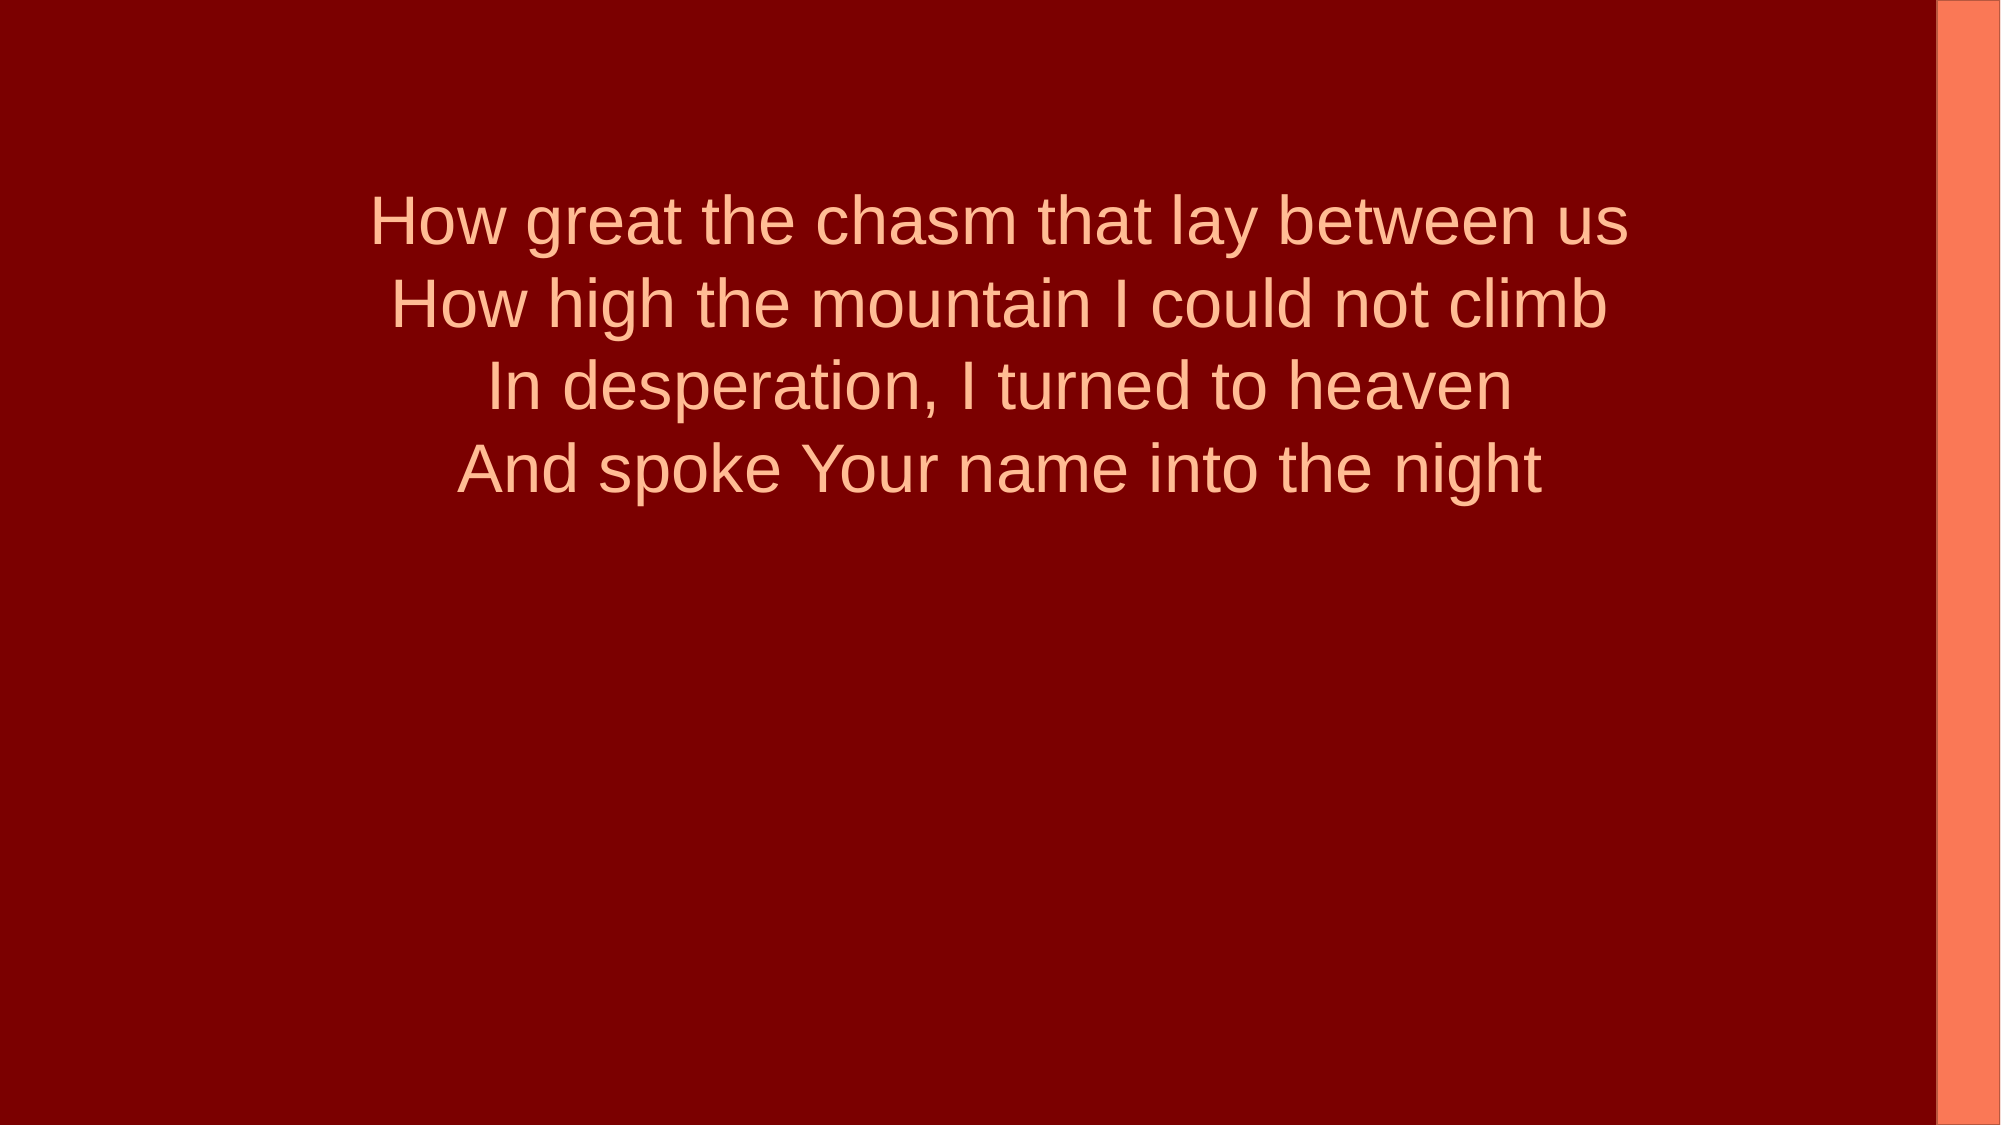

How great the chasm that lay between us
How high the mountain I could not climb
In desperation, I turned to heaven
And spoke Your name into the night